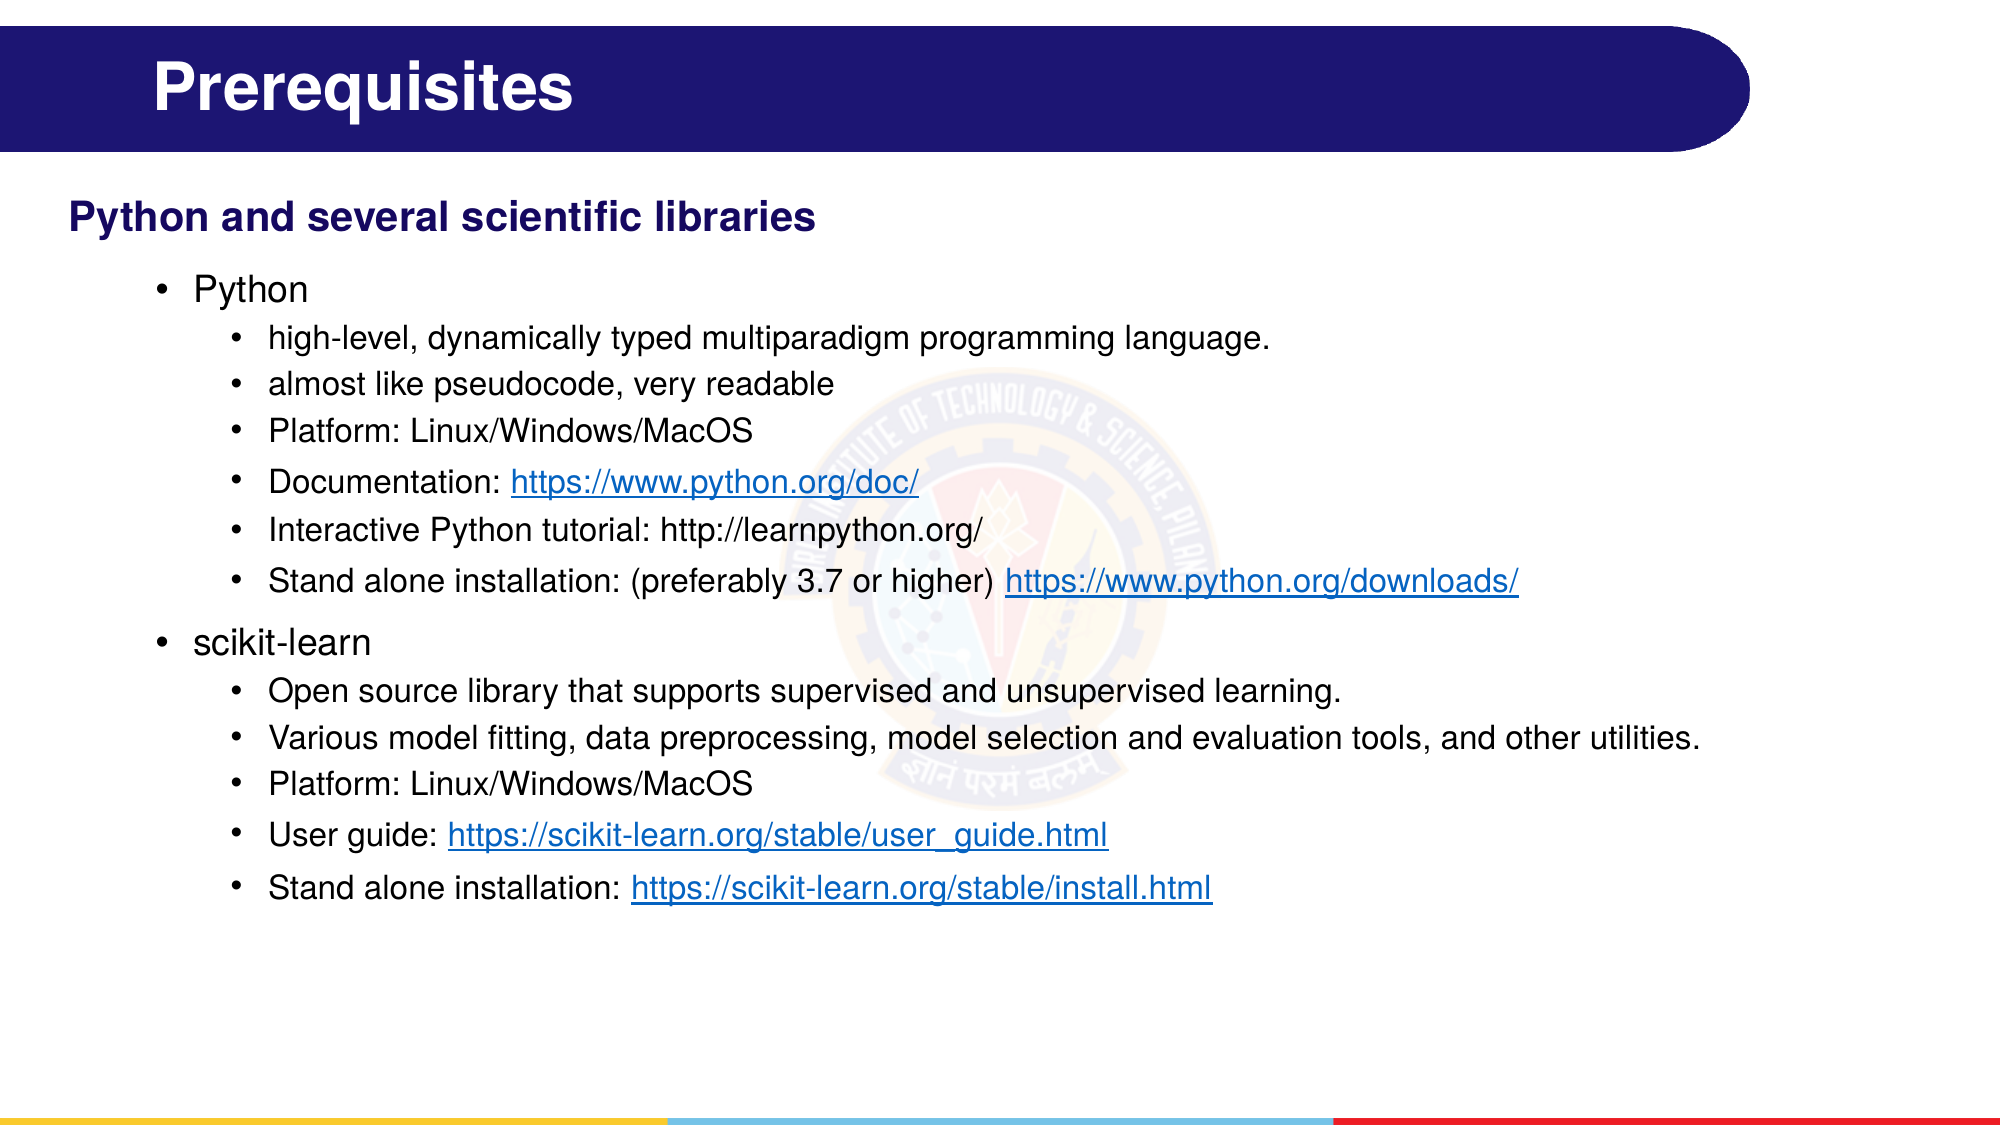

# Prerequisites
Python and several scientific libraries
Python
high-level, dynamically typed multiparadigm programming language.
almost like pseudocode, very readable
Platform: Linux/Windows/MacOS
Documentation: https://www.python.org/doc/
Interactive Python tutorial: http://learnpython.org/
Stand alone installation: (preferably 3.7 or higher) https://www.python.org/downloads/
scikit-learn
Open source library that supports supervised and unsupervised learning.
Various model fitting, data preprocessing, model selection and evaluation tools, and other utilities.
Platform: Linux/Windows/MacOS
User guide: https://scikit-learn.org/stable/user_guide.html
Stand alone installation: https://scikit-learn.org/stable/install.html